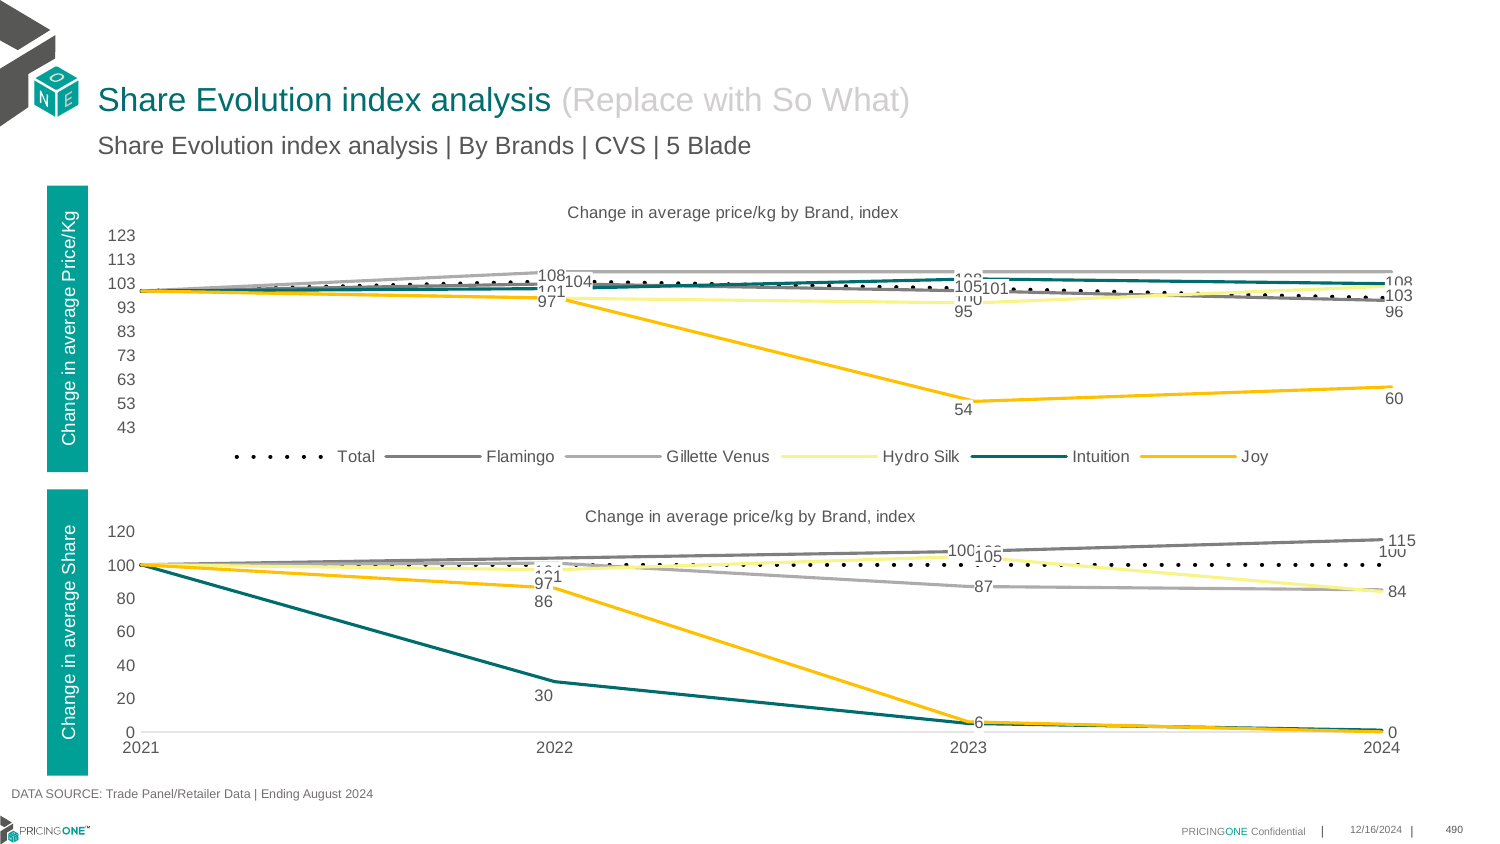

# Share Evolution index analysis (Replace with So What)
Share Evolution index analysis | By Brands | CVS | 5 Blade

### Chart: Change in average price/kg by Brand, index

| Category | Total | Flamingo | Gillette Venus | Hydro Silk | Intuition | Joy |
|---|---|---|---|---|---|---|
| 2021 | 100.0 | 100.0 | 100.0 | 100.0 | 100.0 | 100.0 |
| 2022 | 104.0 | 103.0 | 108.0 | 97.0 | 101.0 | 97.0 |
| 2023 | 101.0 | 100.0 | 108.0 | 95.0 | 105.0 | 54.0 |
| 2024 | 97.0 | 96.0 | 108.0 | 102.0 | 103.0 | 60.0 |
Change in average Price/Kg

### Chart: Change in average price/kg by Brand, index

| Category | Total | Flamingo | Gillette Venus | Hydro Silk | Intuition | Joy |
|---|---|---|---|---|---|---|
| 2021 | 100.0 | 100.0 | 100.0 | 100.0 | 100.0 | 100.0 |
| 2022 | 100.0 | 104.0 | 101.0 | 97.0 | 30.0 | 86.0 |
| 2023 | 100.0 | 108.0 | 87.0 | 105.0 | 5.0 | 6.0 |
| 2024 | 100.0 | 115.0 | 85.0 | 84.0 | 1.0 | 0.0 |
Change in average Share
DATA SOURCE: Trade Panel/Retailer Data | Ending August 2024

12/16/2024
490